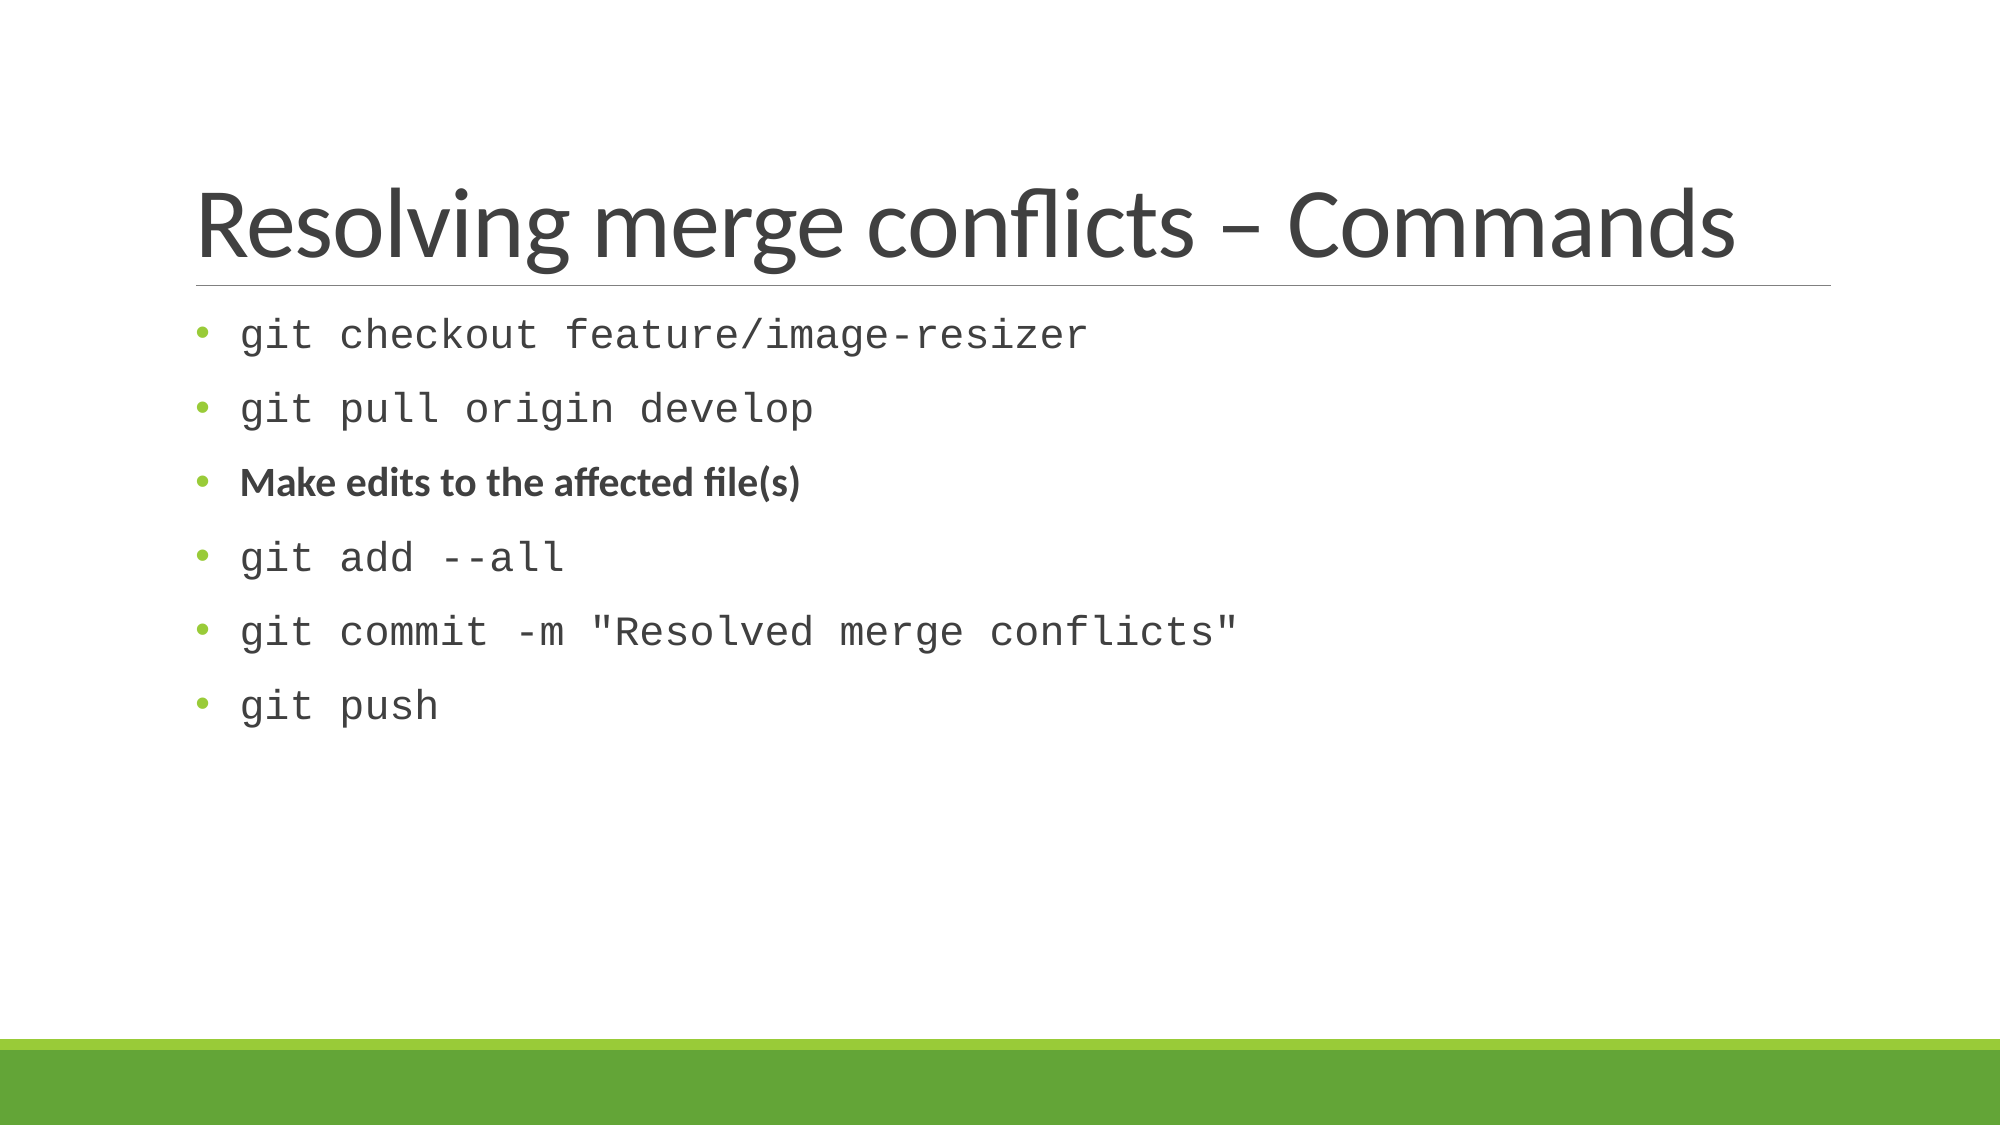

# Resolving merge conflicts – Commands
git checkout feature/image-resizer
git pull origin develop
Make edits to the affected file(s)
git add --all
git commit -m "Resolved merge conflicts"
git push